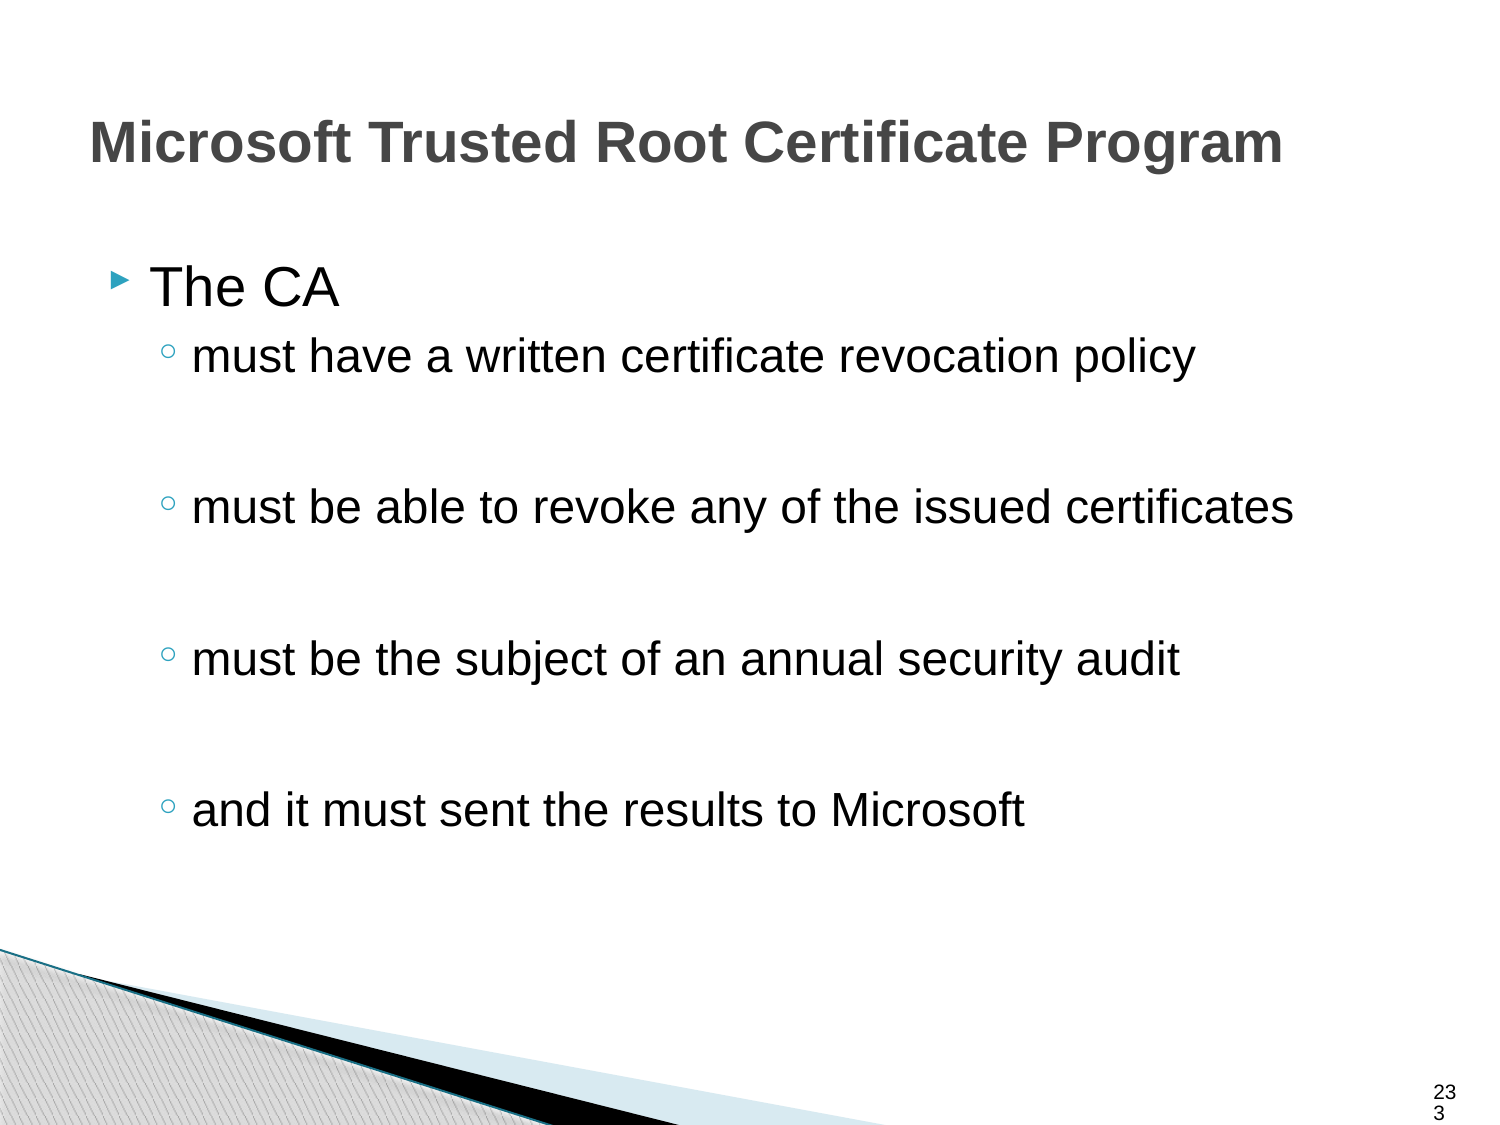

# Microsoft Trusted Root Certificate Program
The CA
must have a written certificate revocation policy

must be able to revoke any of the issued certificates

must be the subject of an annual security audit

and it must sent the results to Microsoft
233